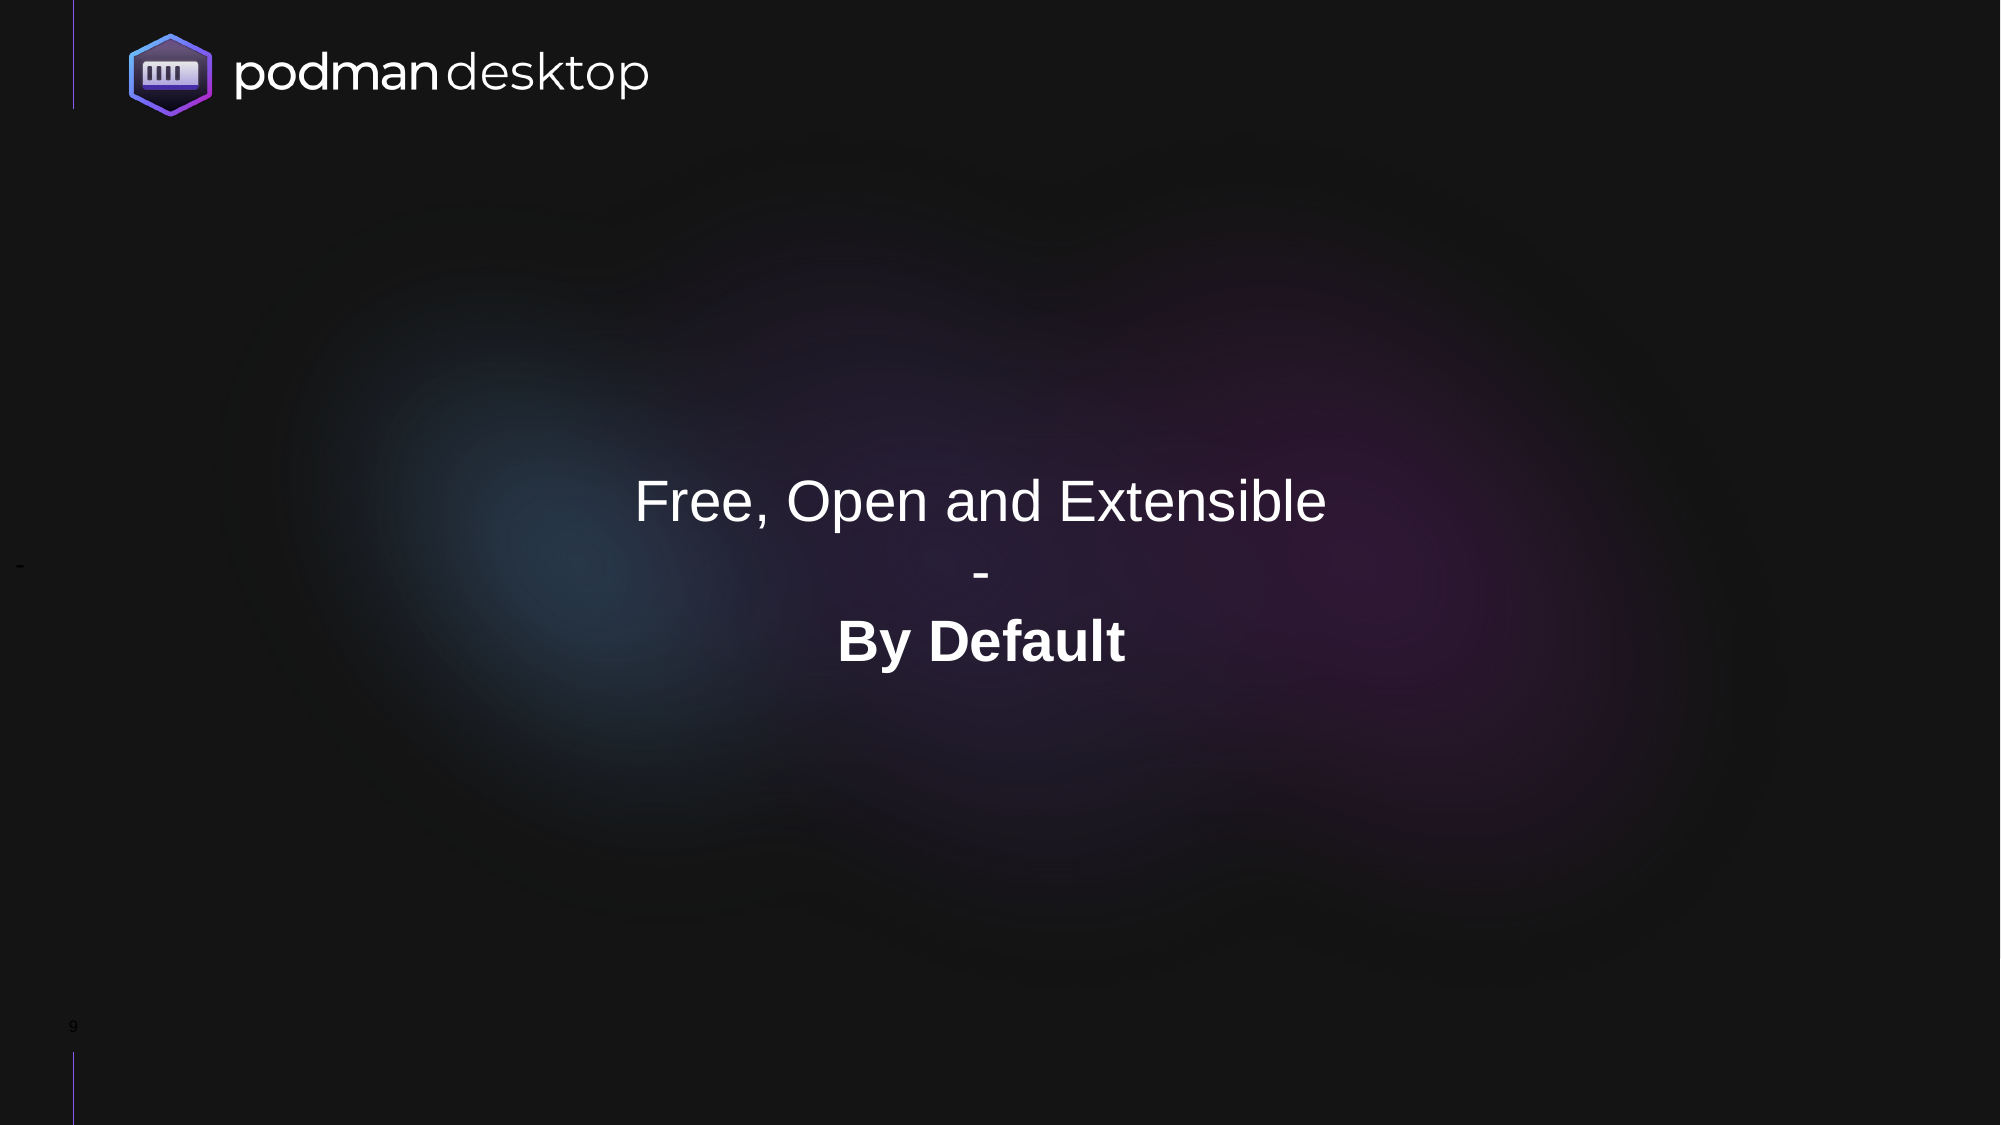

# Free, Open and Extensible
-
By Default
9